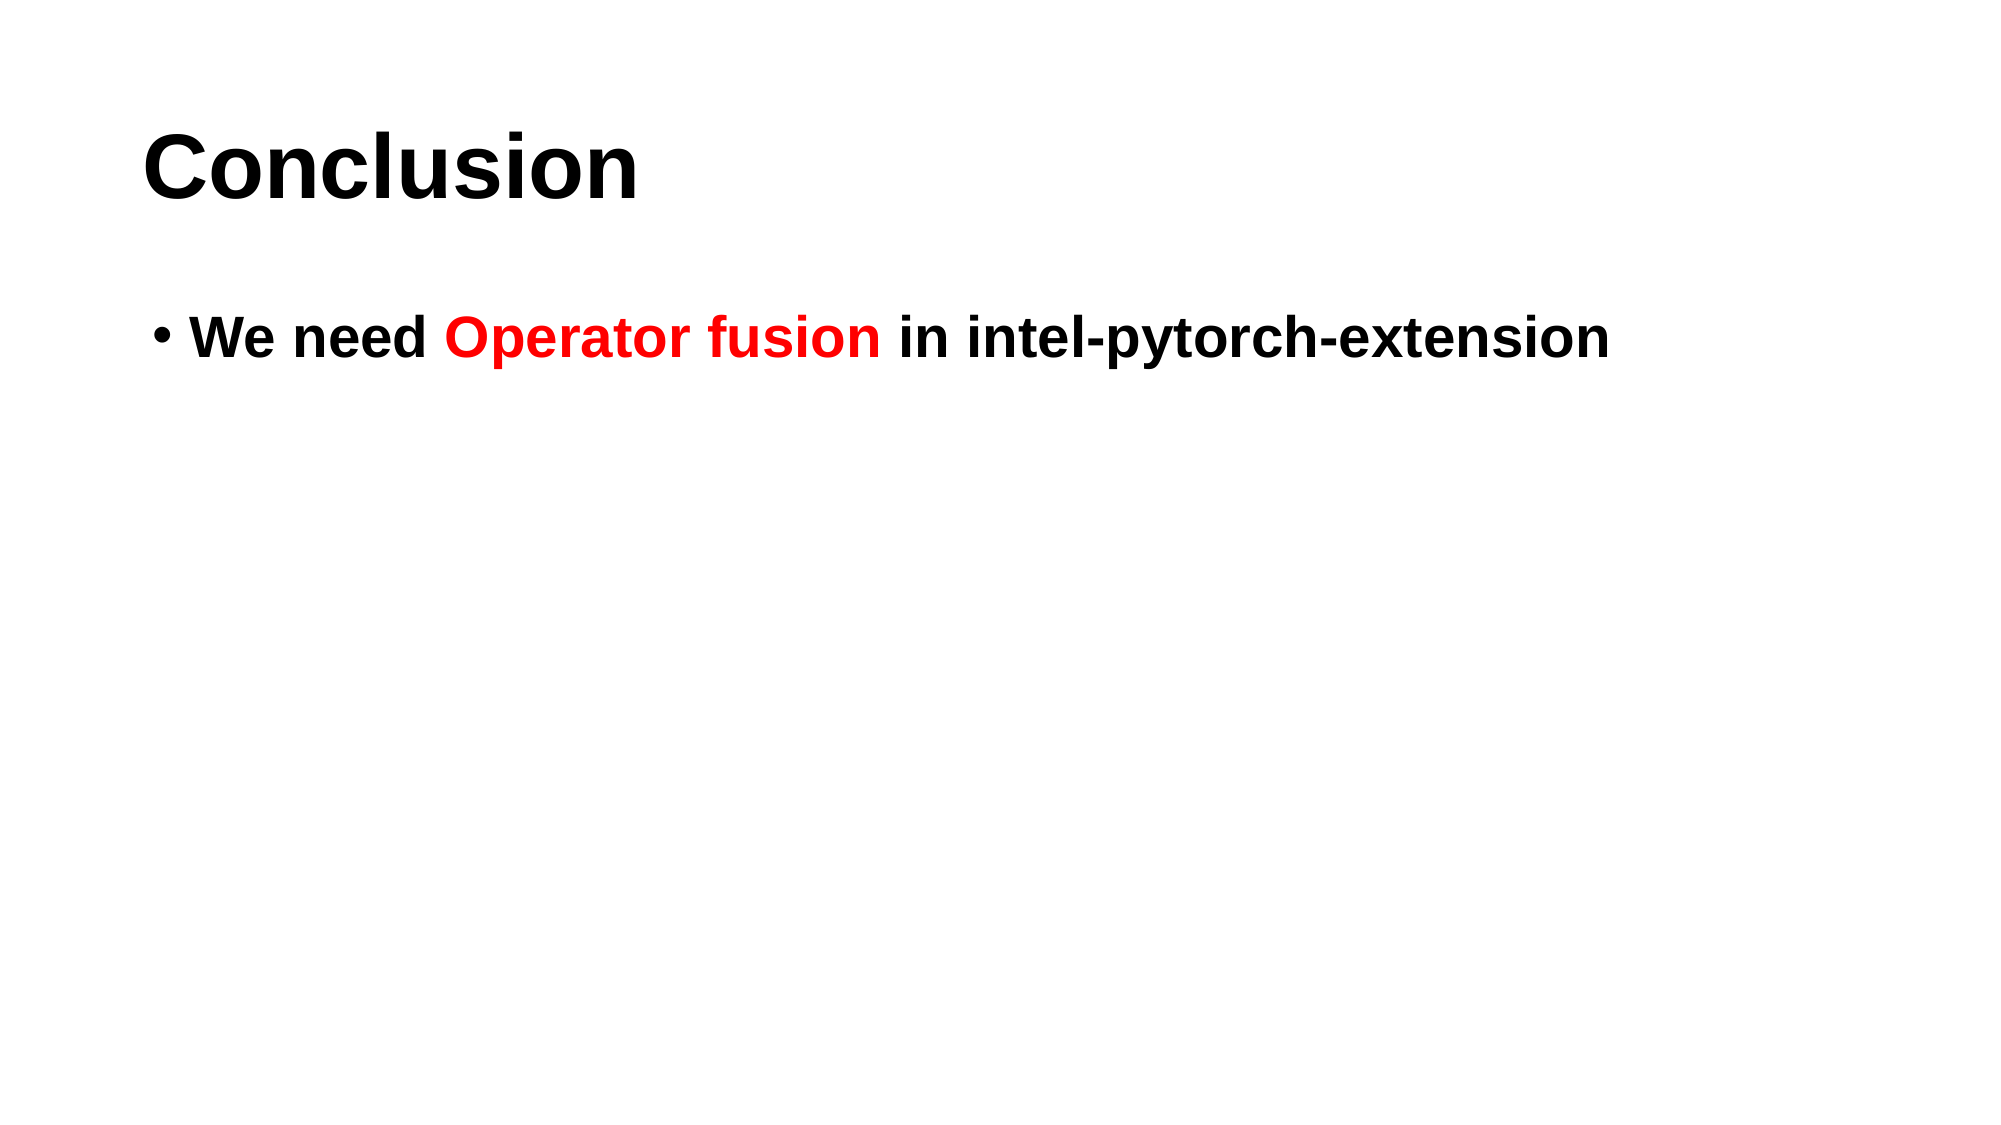

# Conclusion
We need Operator fusion in intel-pytorch-extension